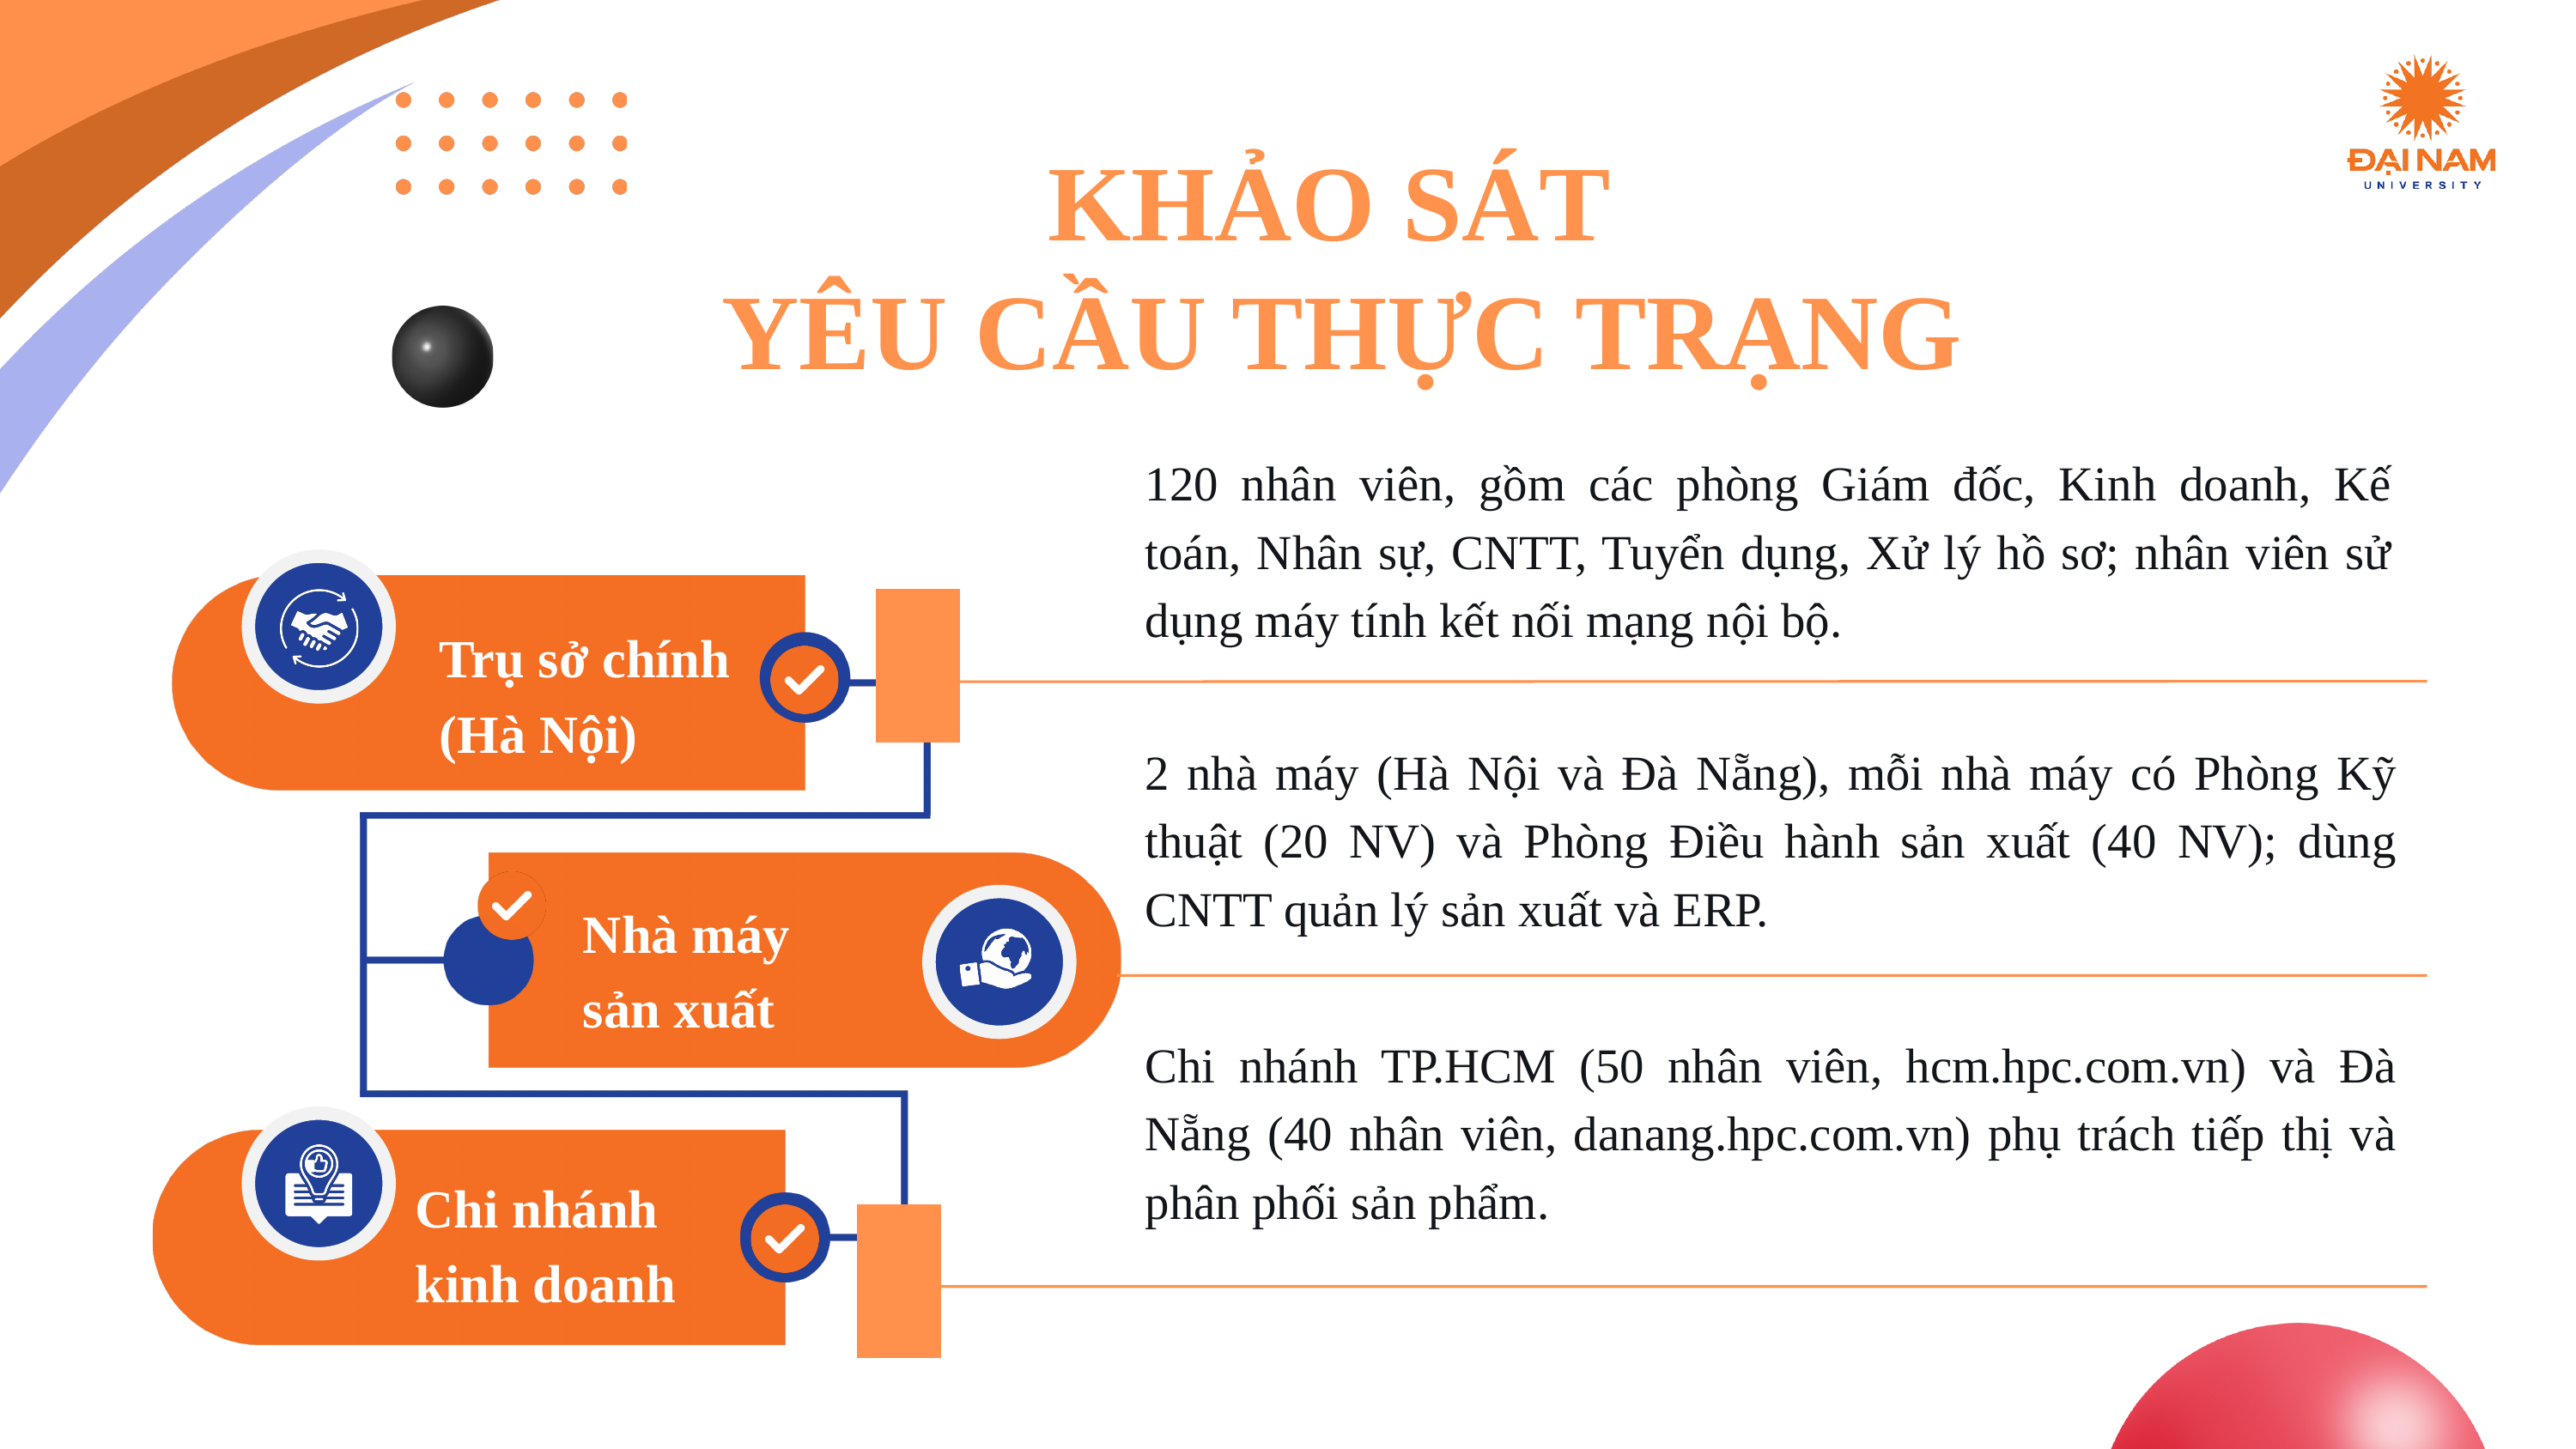

KHẢO SÁT
YÊU CẦU THỰC TRẠNG

120 nhân viên, gồm các phòng Giám đốc, Kinh doanh, Kế toán, Nhân sự, CNTT, Tuyển dụng, Xử lý hồ sơ; nhân viên sử dụng máy tính kết nối mạng nội bộ.

Trụ sở chính (Hà Nội)

2 nhà máy (Hà Nội và Đà Nẵng), mỗi nhà máy có Phòng Kỹ thuật (20 NV) và Phòng Điều hành sản xuất (40 NV); dùng CNTT quản lý sản xuất và ERP.

Nhà máy
sản xuất

Chi nhánh TP.HCM (50 nhân viên, hcm.hpc.com.vn) và Đà Nẵng (40 nhân viên, danang.hpc.com.vn) phụ trách tiếp thị và phân phối sản phẩm.

Chi nhánh kinh doanh